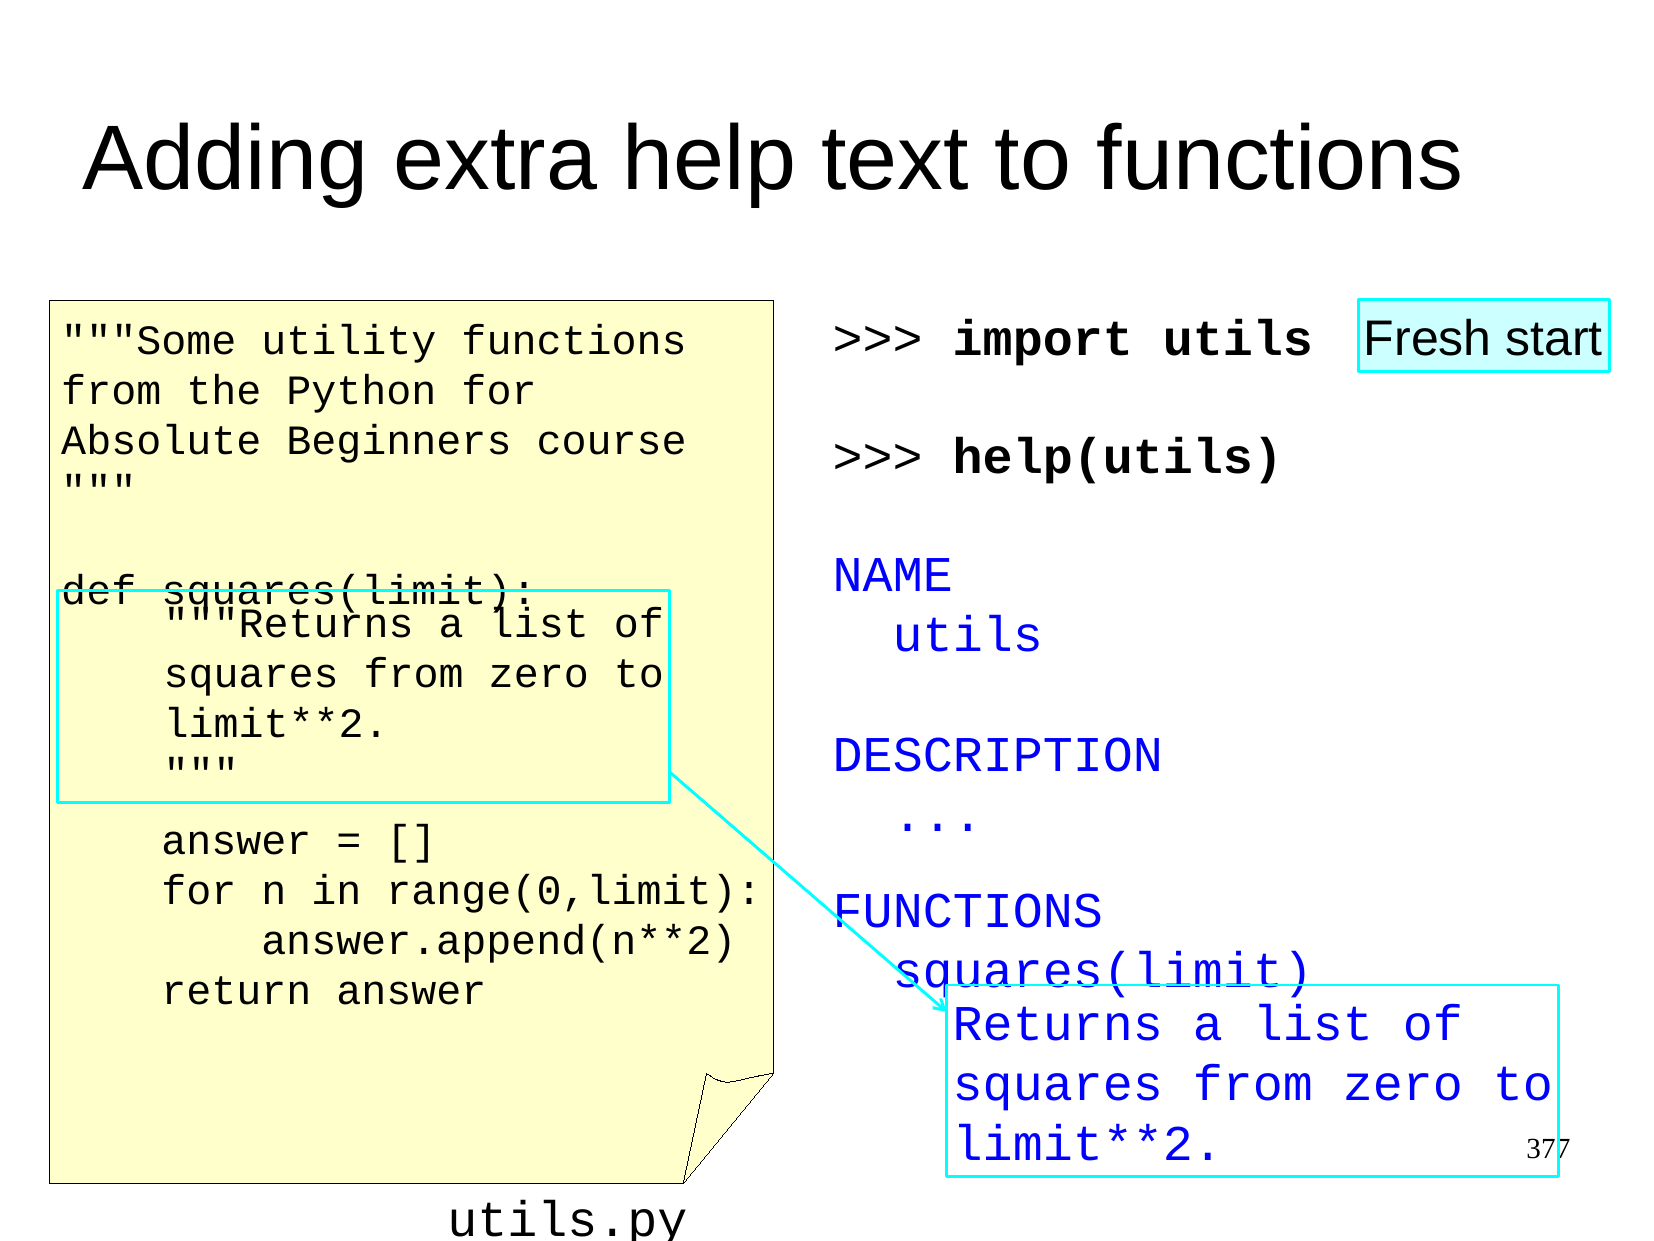

Adding extra help text to functions
>>>
import utils
Fresh start
"""Some utility functions
from the Python for
Absolute Beginners course
"""

def squares(limit):

    answer = []
    for n in range(0,limit):
        answer.append(n**2)
    return answer

>>>
help(utils)
NAME
  utils

DESCRIPTION
  ...
    """Returns a list of
    squares from zero to
    limit**2.
    """
FUNCTIONS
  squares(limit)
Returns a list of
squares from zero to
limit**2.
377
utils.py